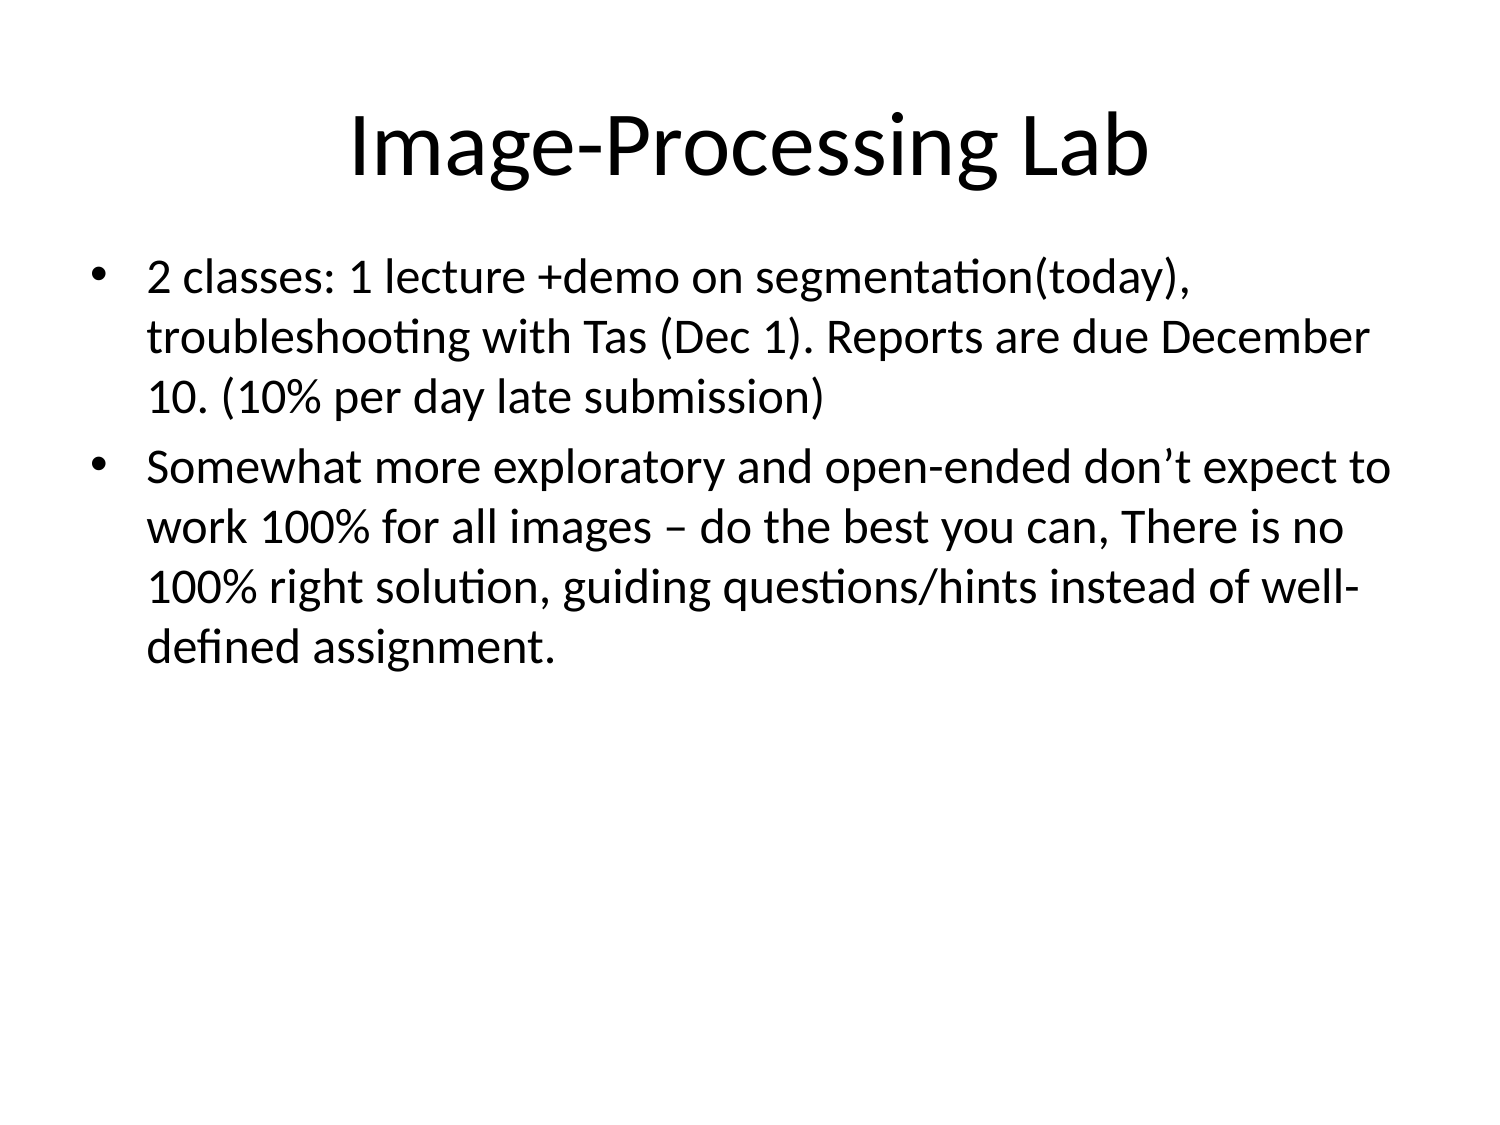

# Image-Processing Lab
2 classes: 1 lecture +demo on segmentation(today), troubleshooting with Tas (Dec 1). Reports are due December 10. (10% per day late submission)
Somewhat more exploratory and open-ended don’t expect to work 100% for all images – do the best you can, There is no 100% right solution, guiding questions/hints instead of well-defined assignment.